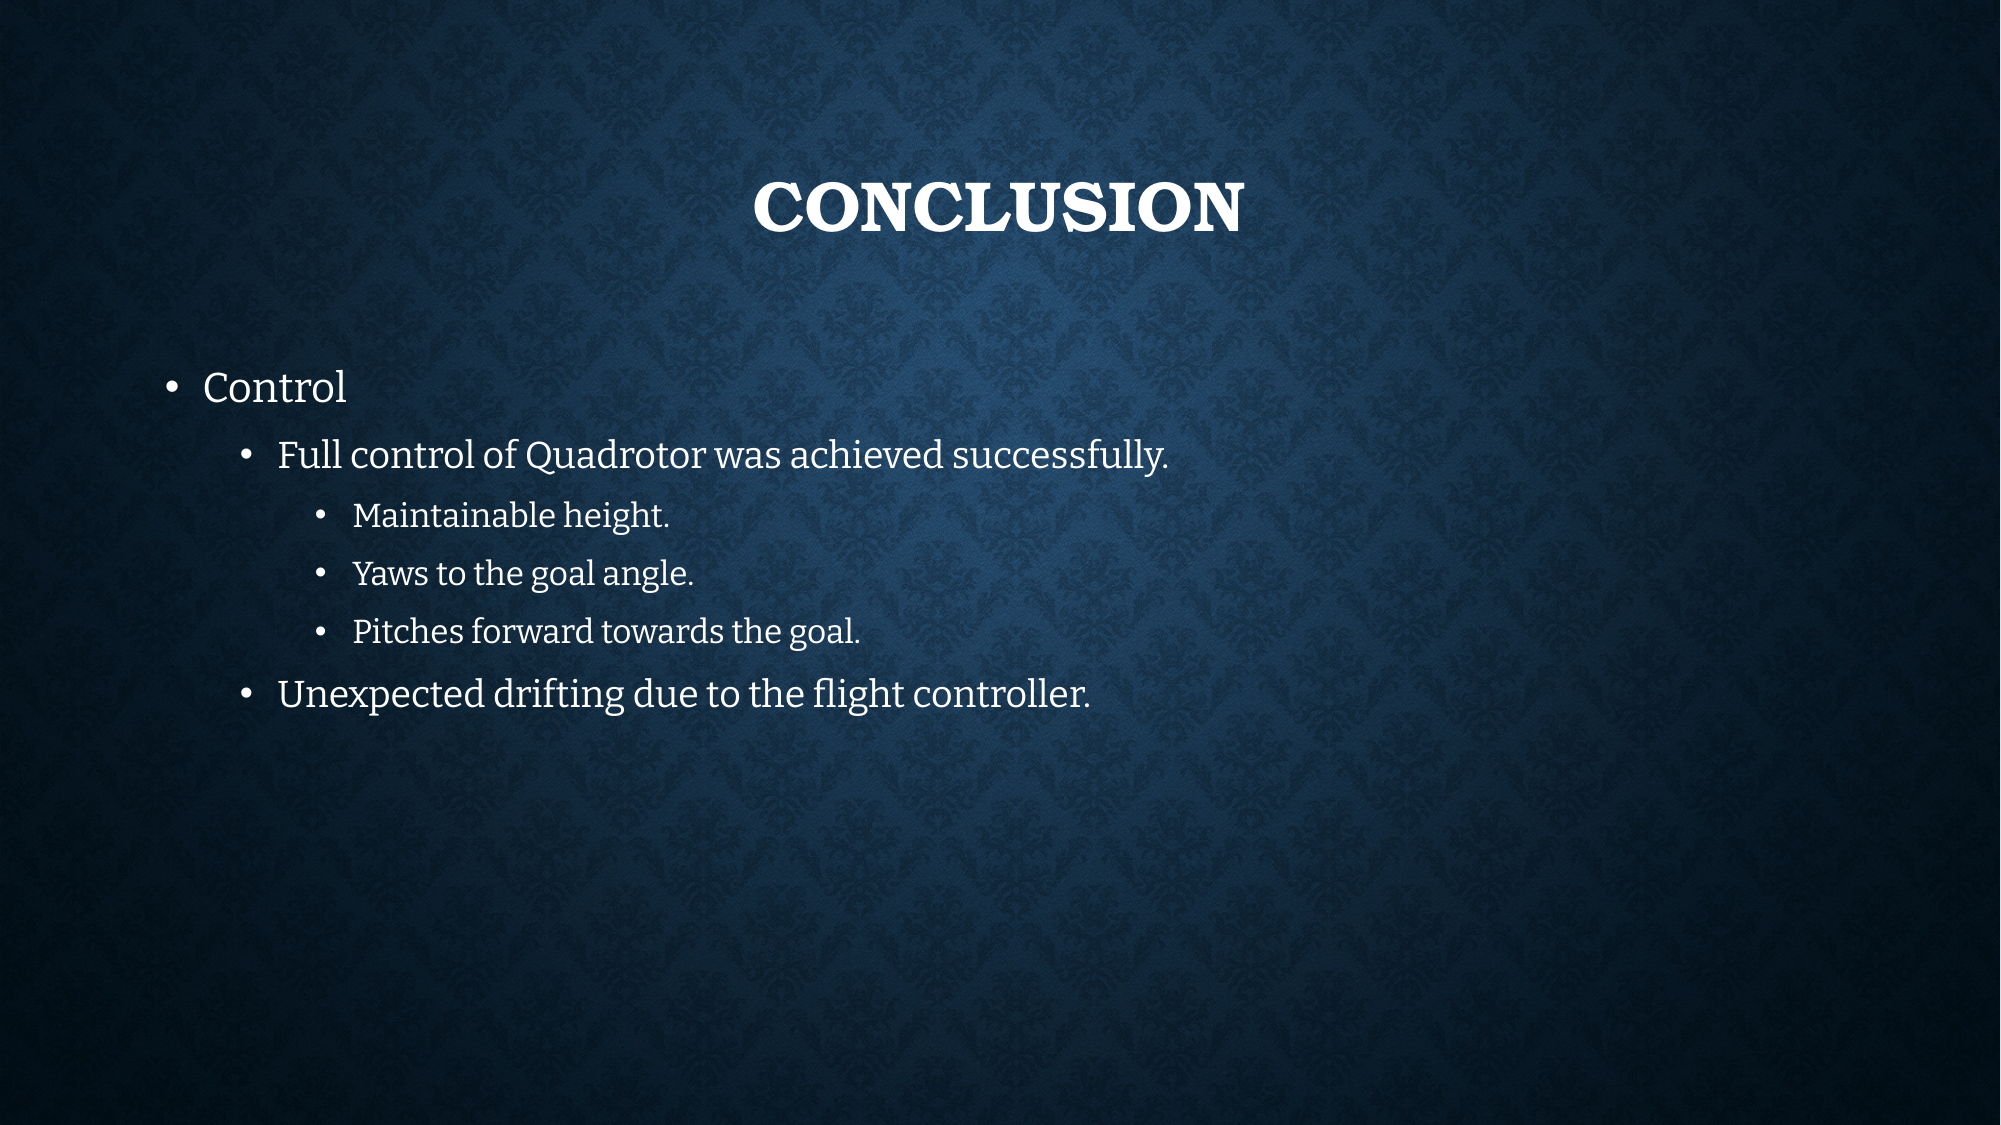

# Conclusion
Control
Full control of Quadrotor was achieved successfully.
Maintainable height.
Yaws to the goal angle.
Pitches forward towards the goal.
Unexpected drifting due to the flight controller.